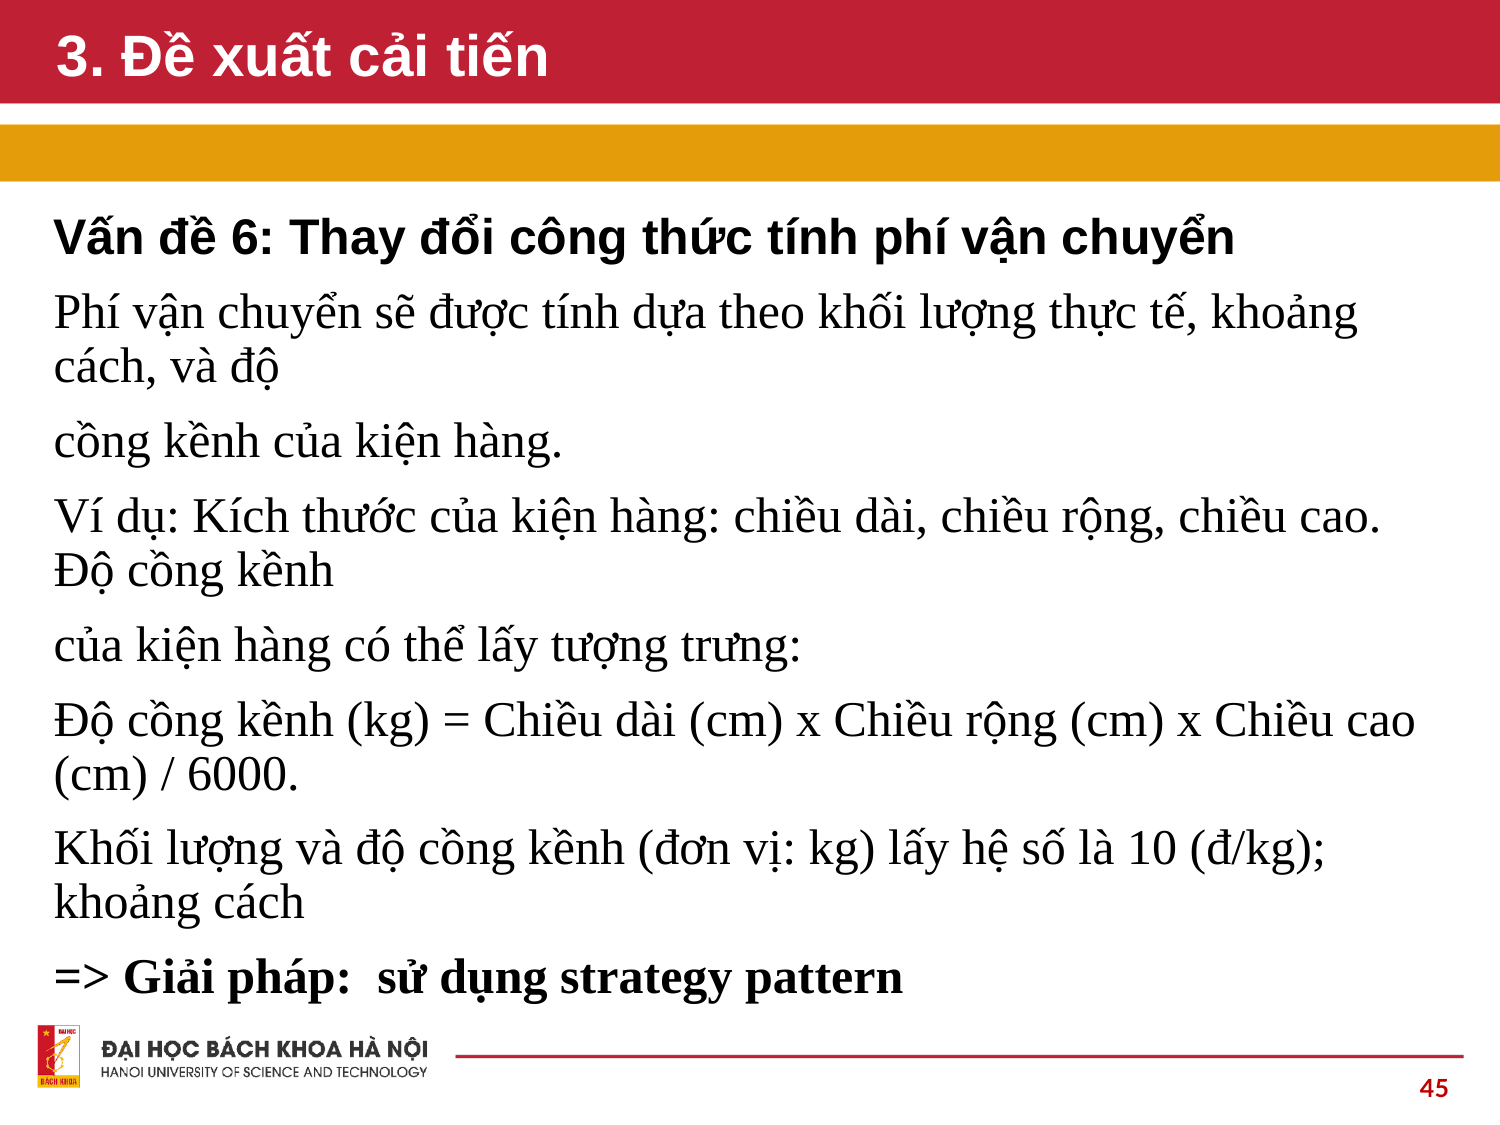

# 3. Đề xuất cải tiến
Vấn đề 6: Thay đổi công thức tính phí vận chuyển
Phí vận chuyển sẽ được tính dựa theo khối lượng thực tế, khoảng cách, và độ
cồng kềnh của kiện hàng.
Ví dụ: Kích thước của kiện hàng: chiều dài, chiều rộng, chiều cao. Độ cồng kềnh
của kiện hàng có thể lấy tượng trưng:
Độ cồng kềnh (kg) = Chiều dài (cm) x Chiều rộng (cm) x Chiều cao (cm) / 6000.
Khối lượng và độ cồng kềnh (đơn vị: kg) lấy hệ số là 10 (đ/kg); khoảng cách
=> Giải pháp:  sử dụng strategy pattern

45